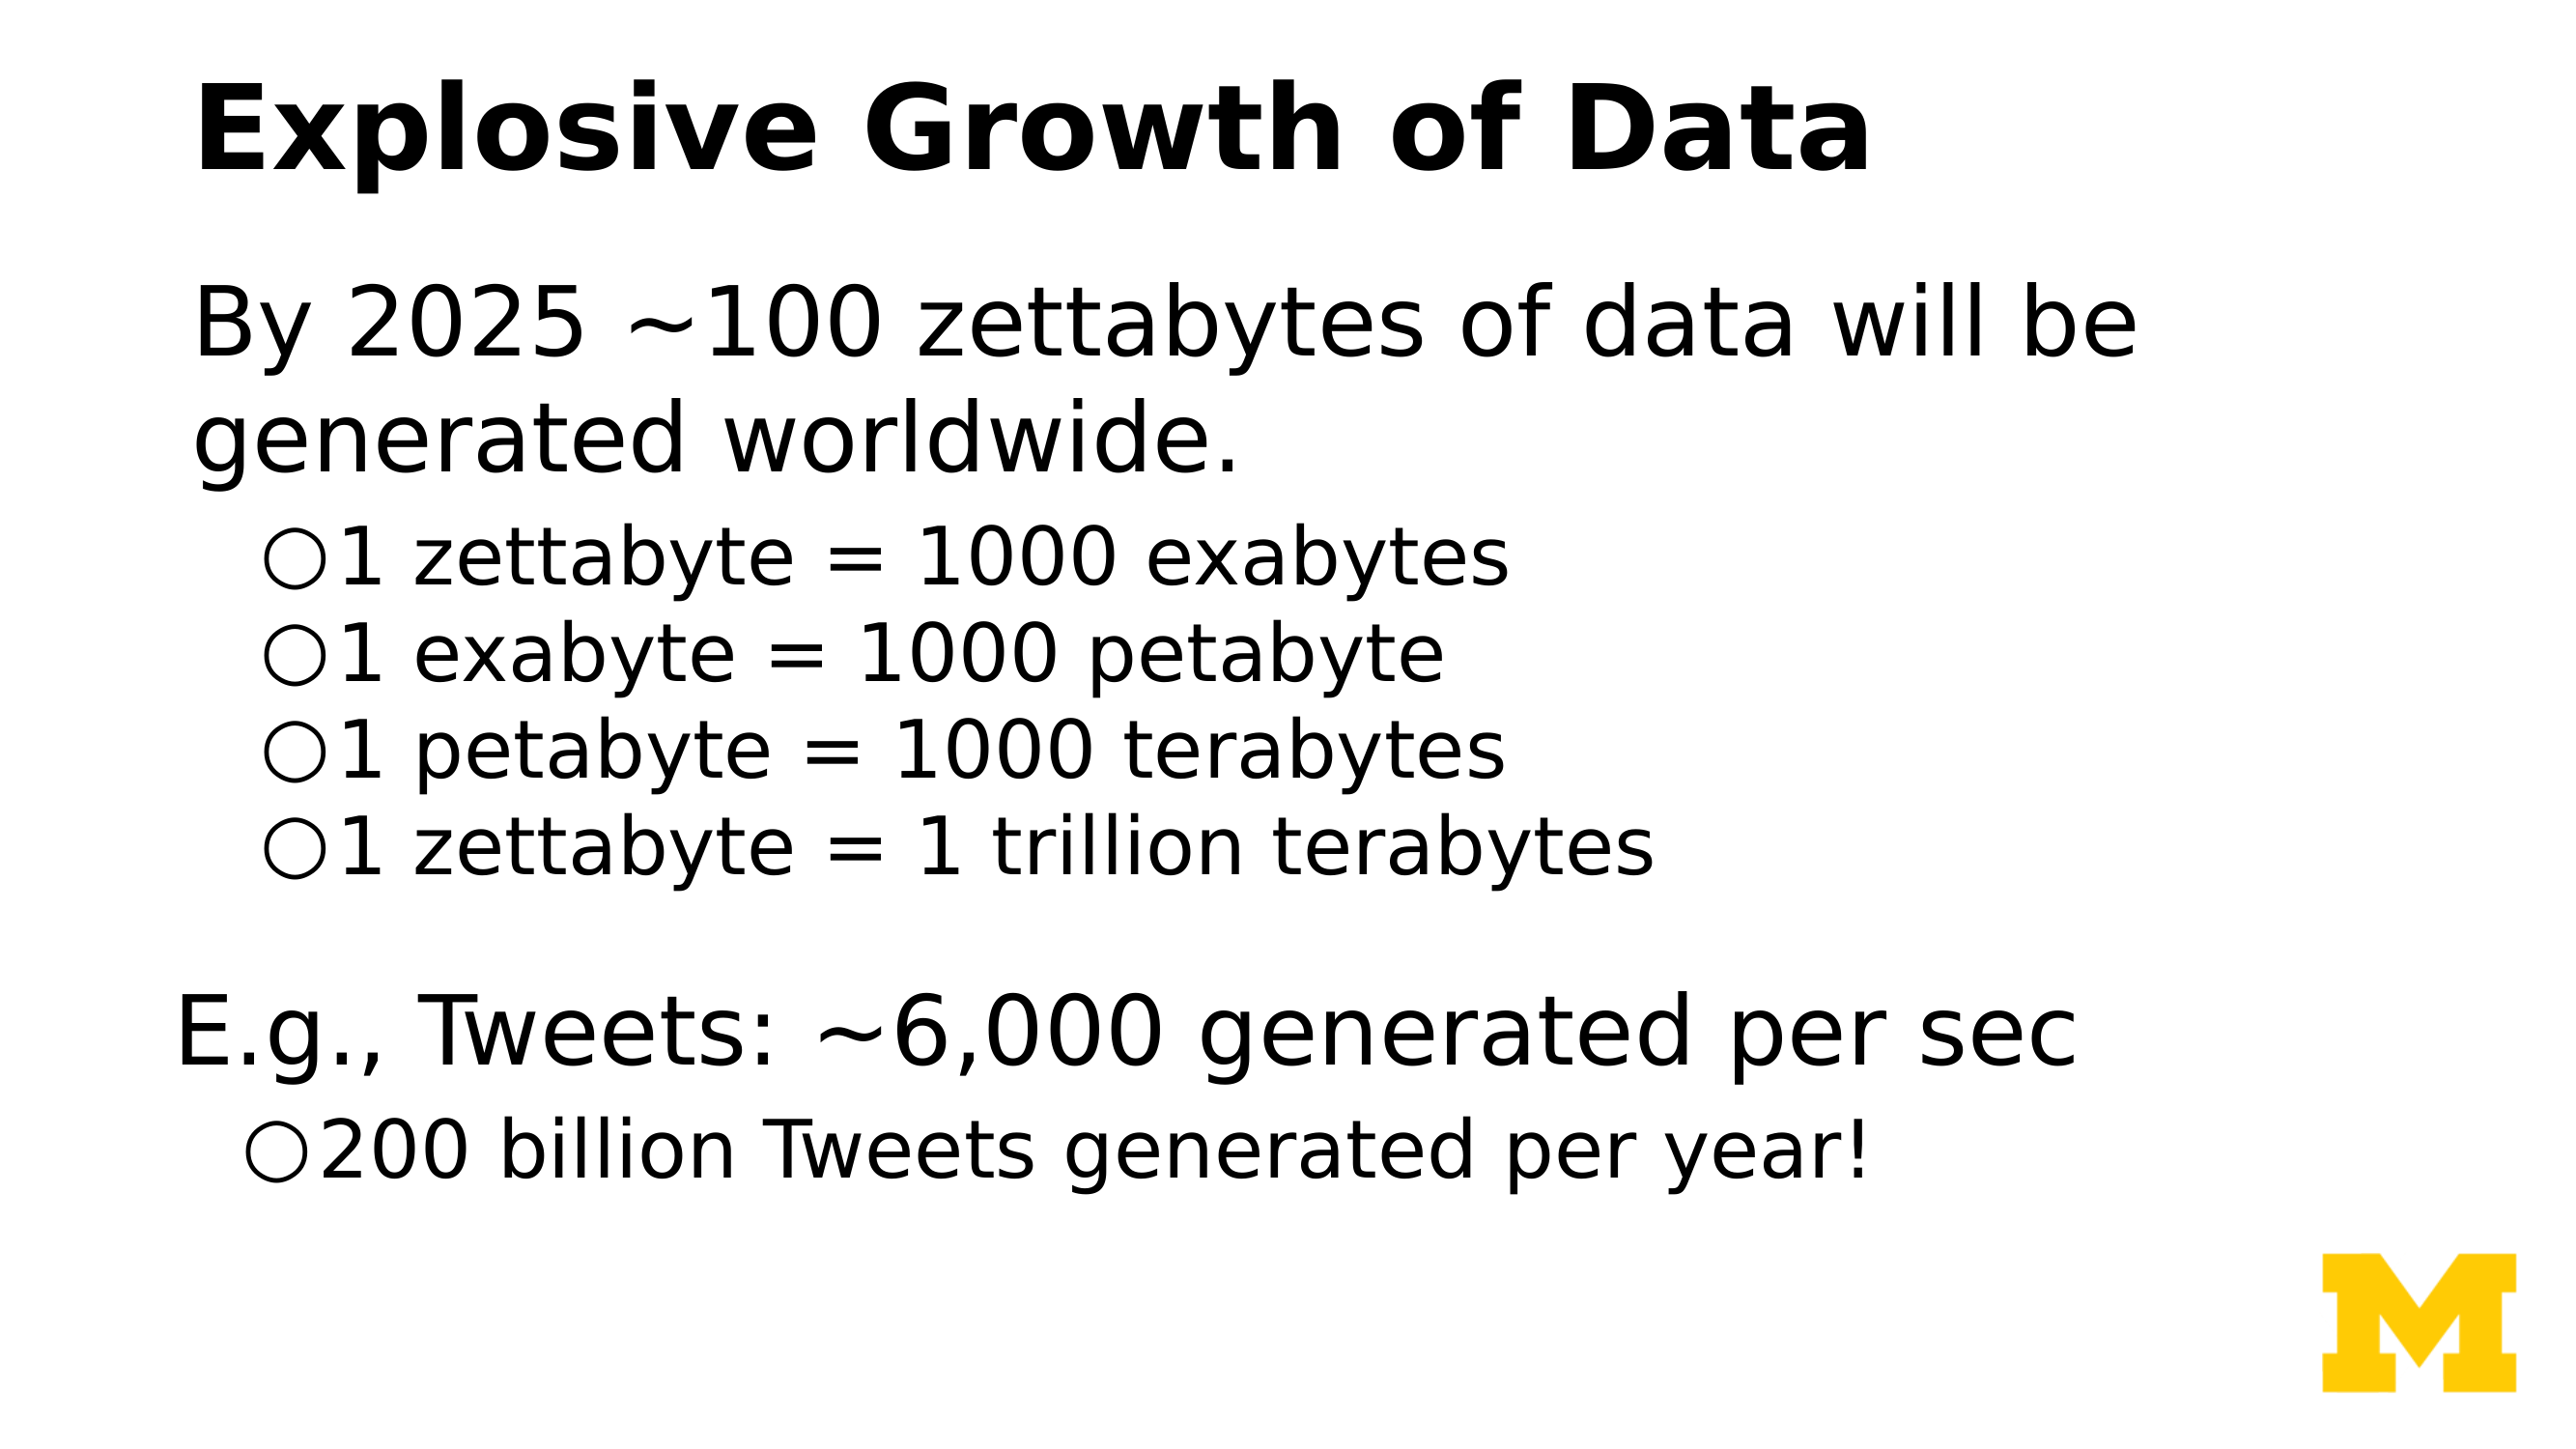

# Explosive Growth of Data
By 2025 ~100 zettabytes of data will be generated worldwide.
1 zettabyte = 1000 exabytes
1 exabyte = 1000 petabyte
1 petabyte = 1000 terabytes
1 zettabyte = 1 trillion terabytes
E.g., Tweets: ~6,000 generated per sec
200 billion Tweets generated per year!